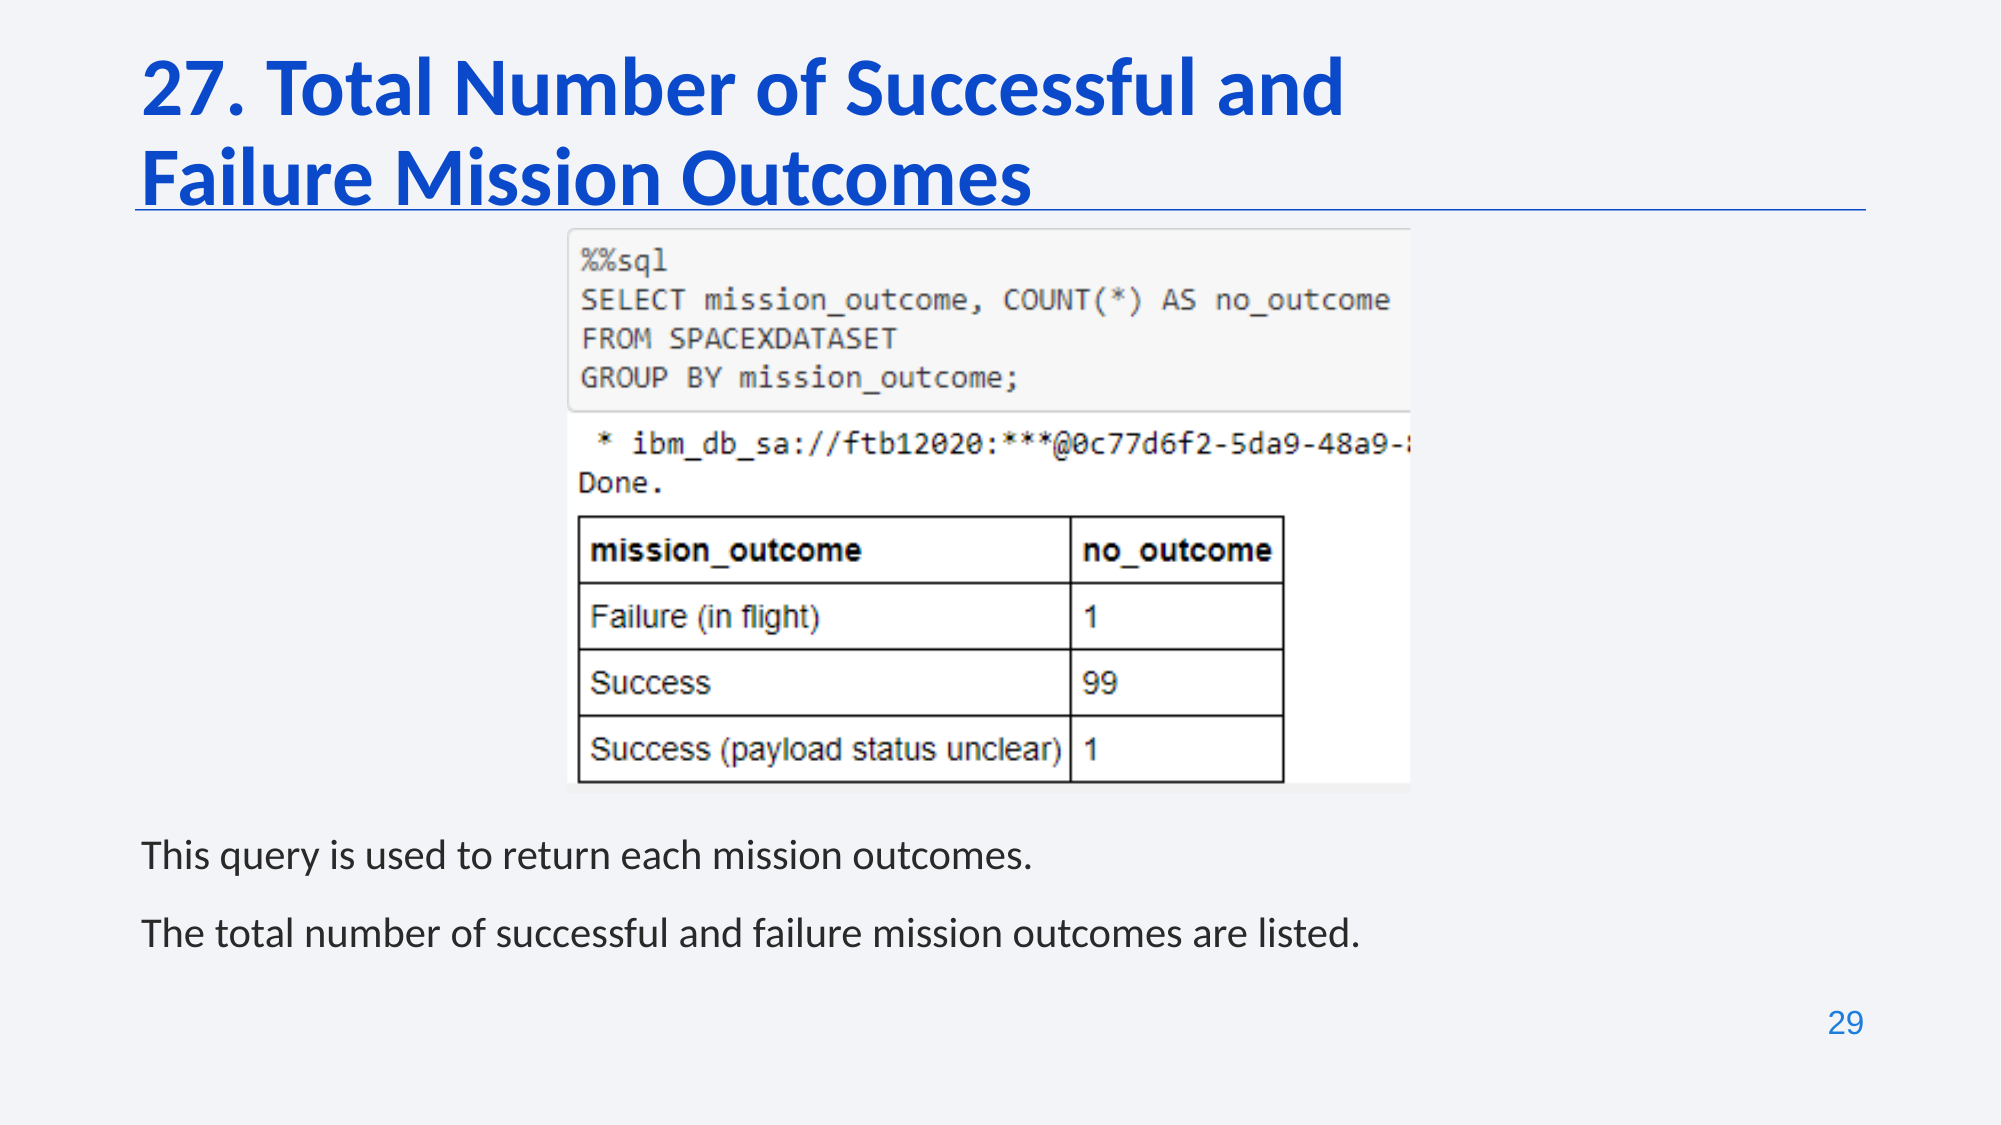

27. Total Number of Successful and Failure Mission Outcomes

This query is used to return each mission outcomes.
The total number of successful and failure mission outcomes are listed.
29